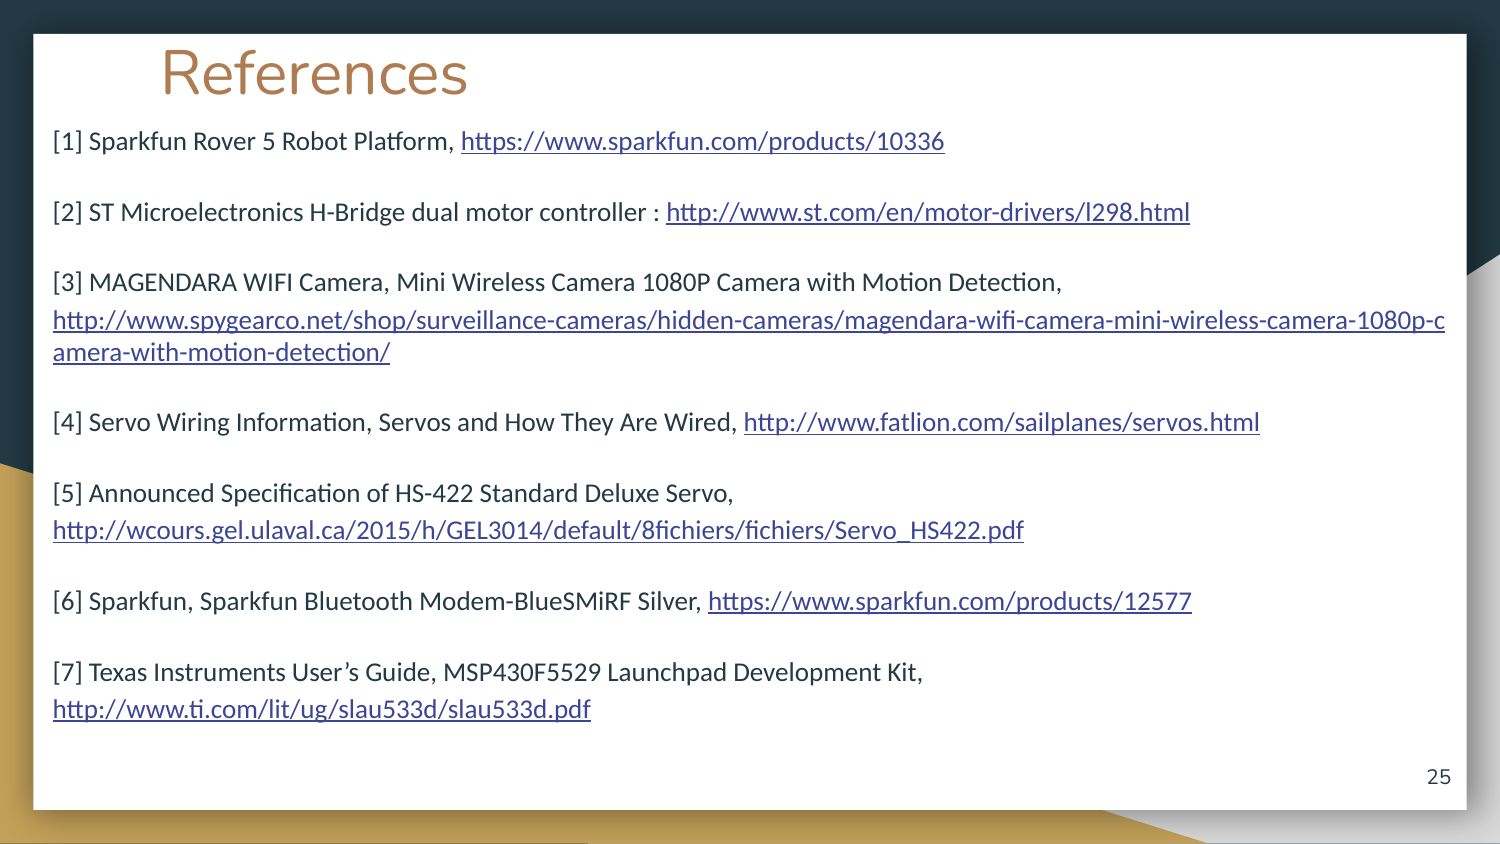

# References

[1] Sparkfun Rover 5 Robot Platform, https://www.sparkfun.com/products/10336
[2] ST Microelectronics H-Bridge dual motor controller : http://www.st.com/en/motor-drivers/l298.html
[3] MAGENDARA WIFI Camera, Mini Wireless Camera 1080P Camera with Motion Detection, http://www.spygearco.net/shop/surveillance-cameras/hidden-cameras/magendara-wifi-camera-mini-wireless-camera-1080p-camera-with-motion-detection/
[4] Servo Wiring Information, Servos and How They Are Wired, http://www.fatlion.com/sailplanes/servos.html
[5] Announced Specification of HS-422 Standard Deluxe Servo, http://wcours.gel.ulaval.ca/2015/h/GEL3014/default/8fichiers/fichiers/Servo_HS422.pdf
[6] Sparkfun, Sparkfun Bluetooth Modem-BlueSMiRF Silver, https://www.sparkfun.com/products/12577
[7] Texas Instruments User’s Guide, MSP430F5529 Launchpad Development Kit, http://www.ti.com/lit/ug/slau533d/slau533d.pdf
25